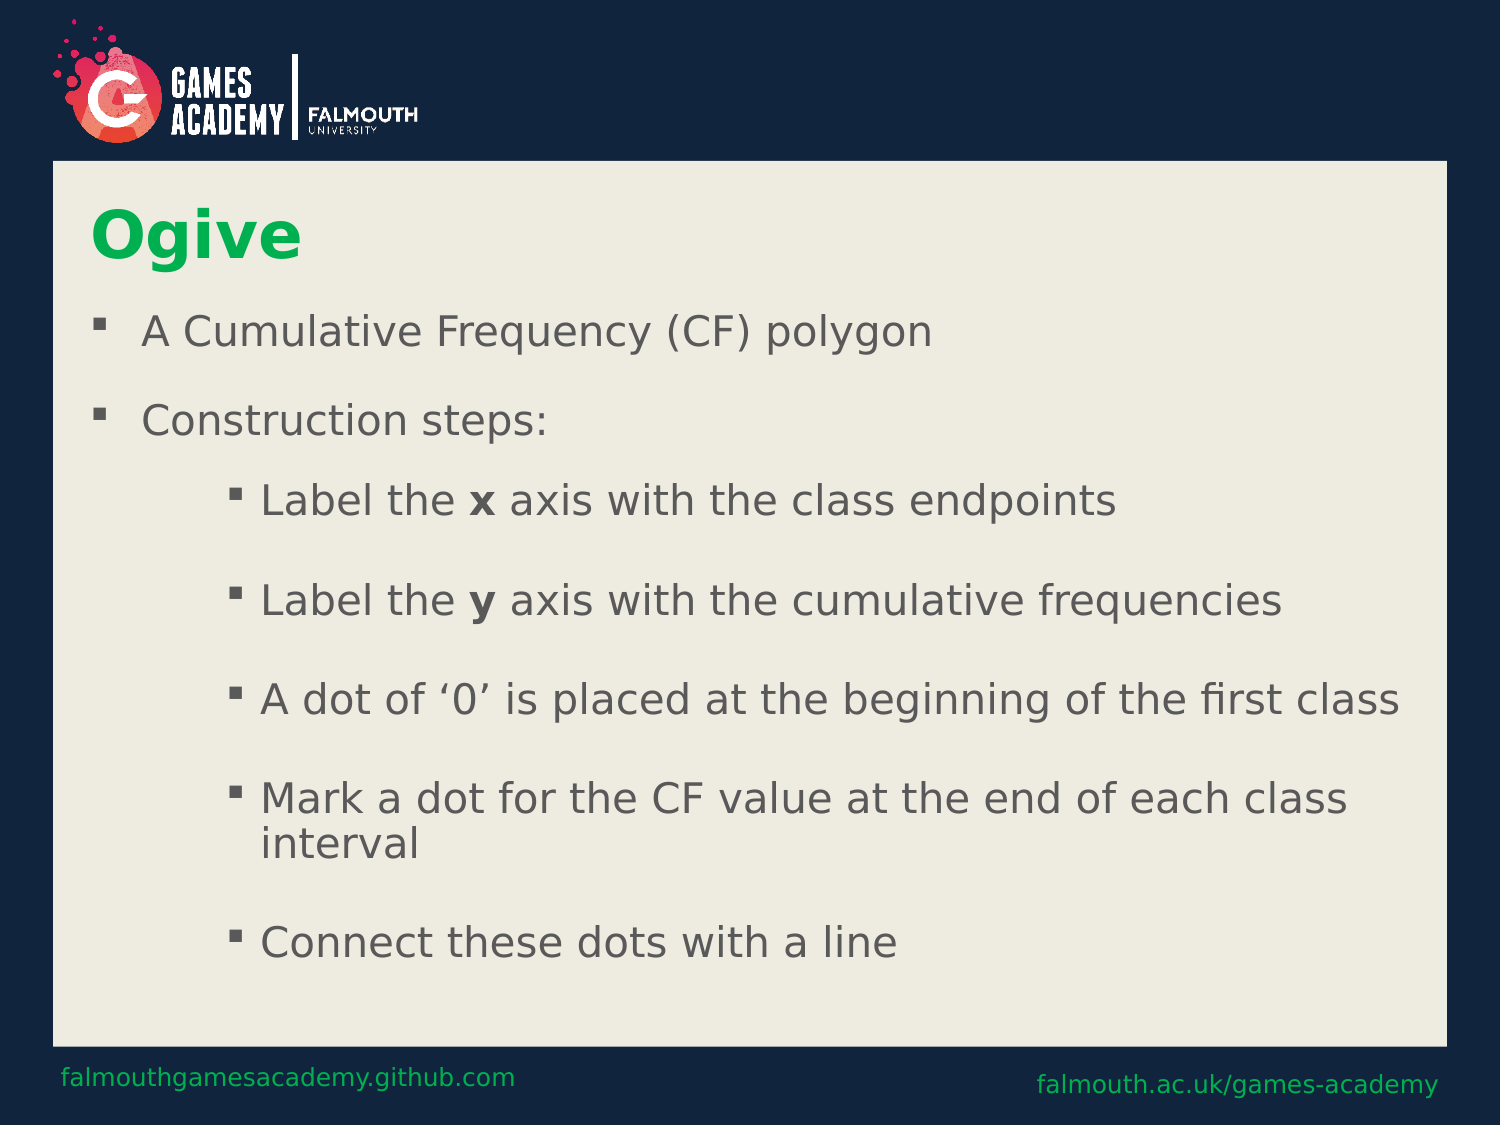

# Ogive
A Cumulative Frequency (CF) polygon

Construction steps:

Label the x axis with the class endpoints

Label the y axis with the cumulative frequencies

A dot of ‘0’ is placed at the beginning of the first class

Mark a dot for the CF value at the end of each class interval

Connect these dots with a line